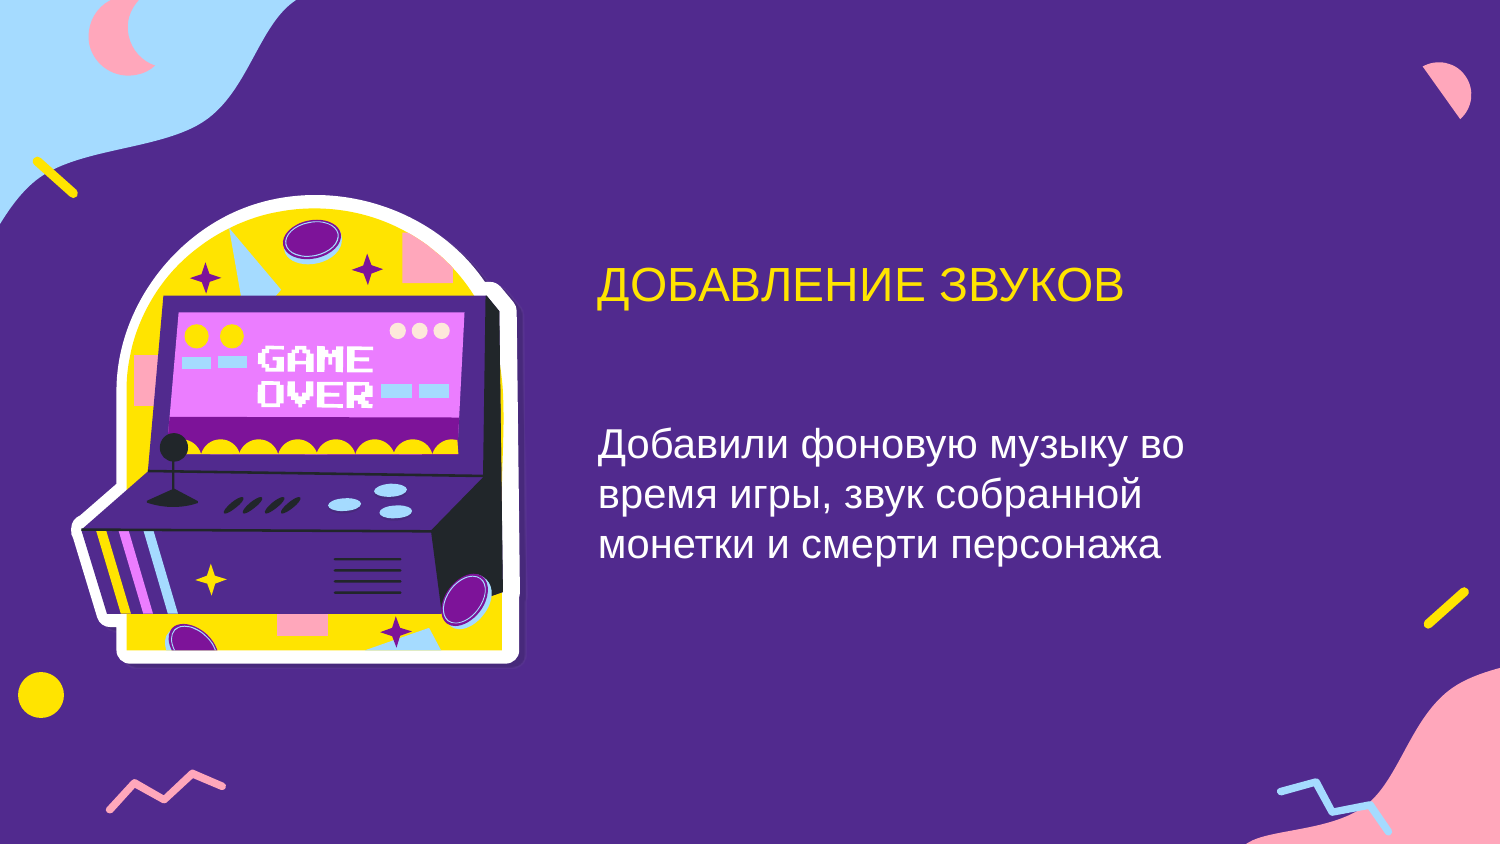

# ДОБАВЛЕНИЕ ЗВУКОВ
Добавили фоновую музыку во время игры, звук собранной монетки и смерти персонажа